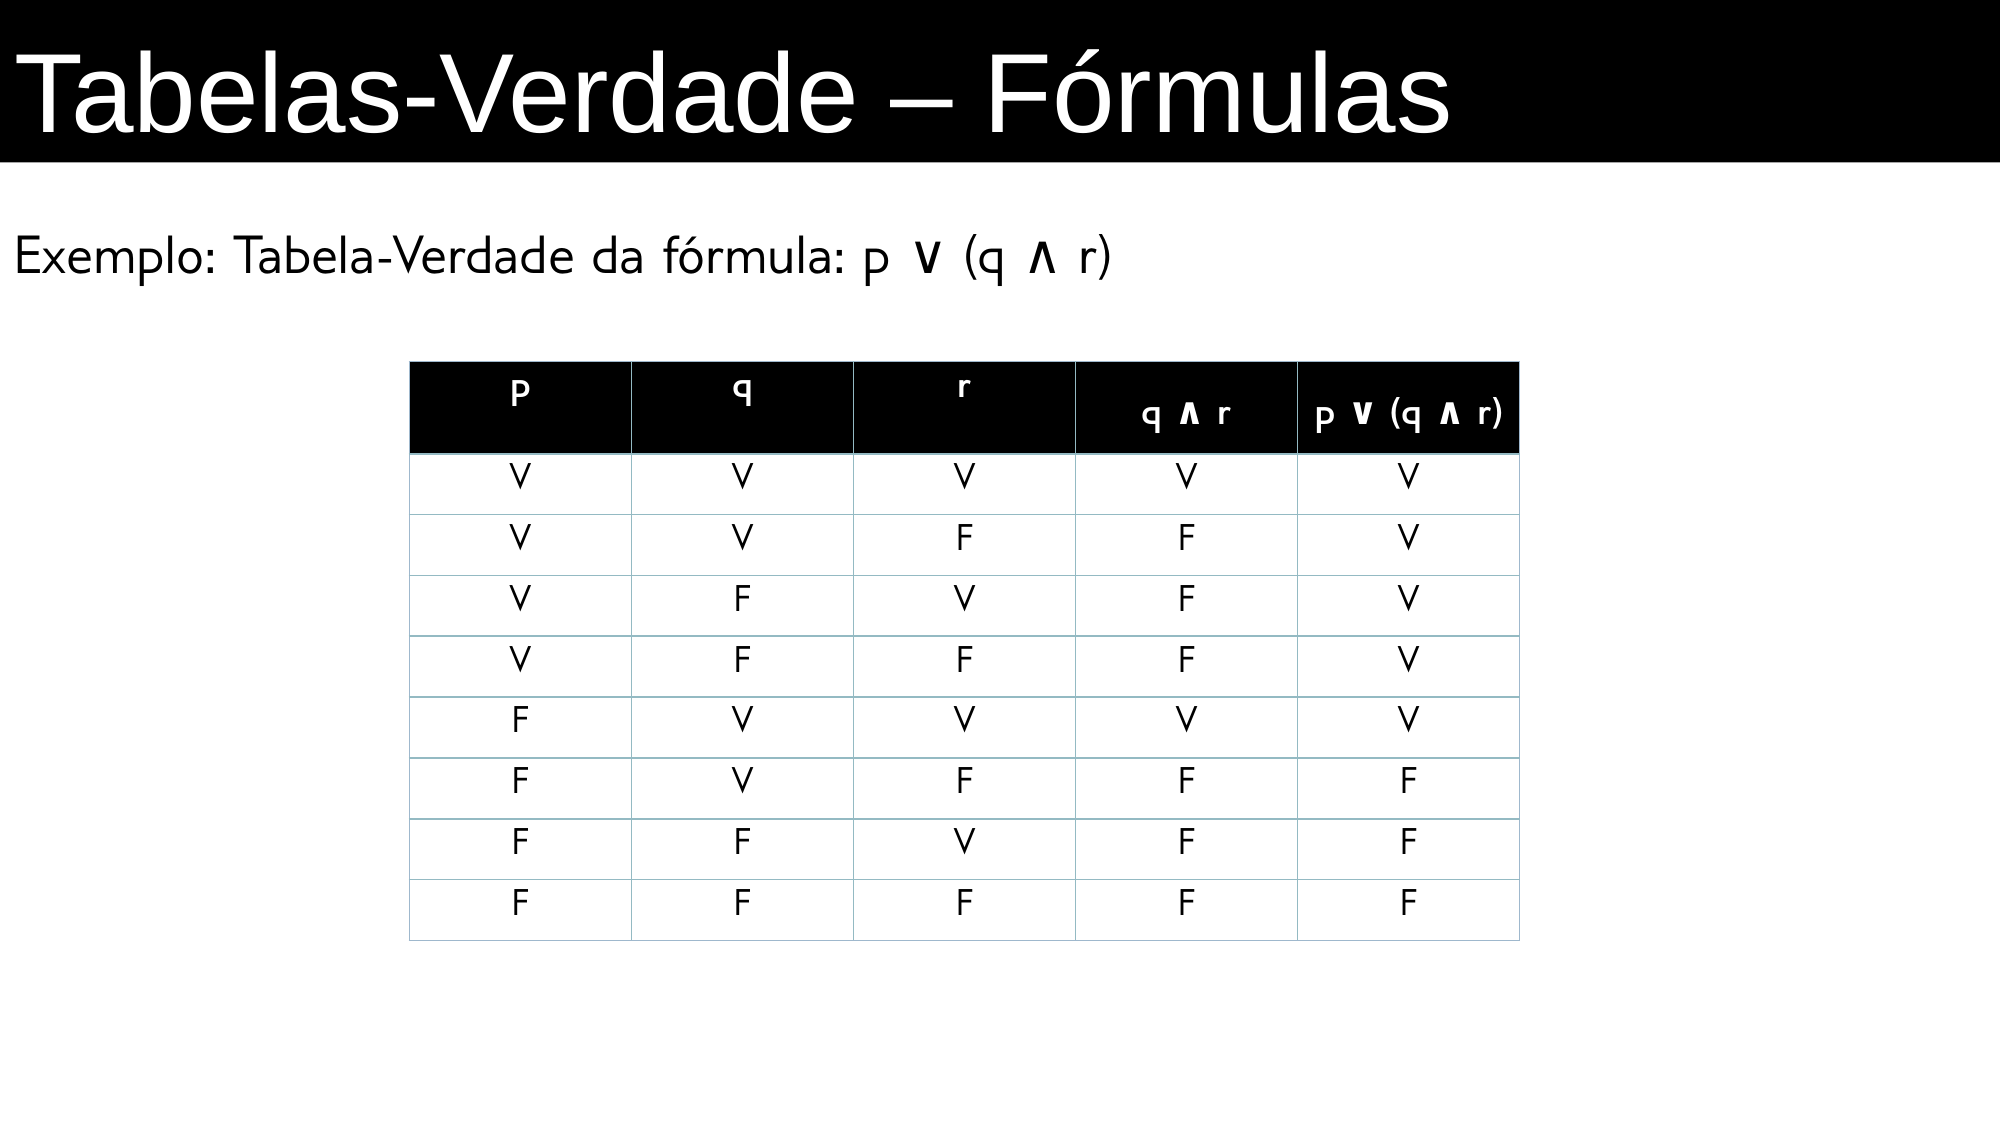

Tabelas-Verdade – Fórmulas
Exemplo: Tabela-Verdade da fórmula: p ∨ (q ∧ r)

| p | q | r | q ∧ r | p ∨ (q ∧ r) |
| --- | --- | --- | --- | --- |
| V | V | V | V | V |
| V | V | F | F | V |
| V | F | V | F | V |
| V | F | F | F | V |
| F | V | V | V | V |
| F | V | F | F | F |
| F | F | V | F | F |
| F | F | F | F | F |